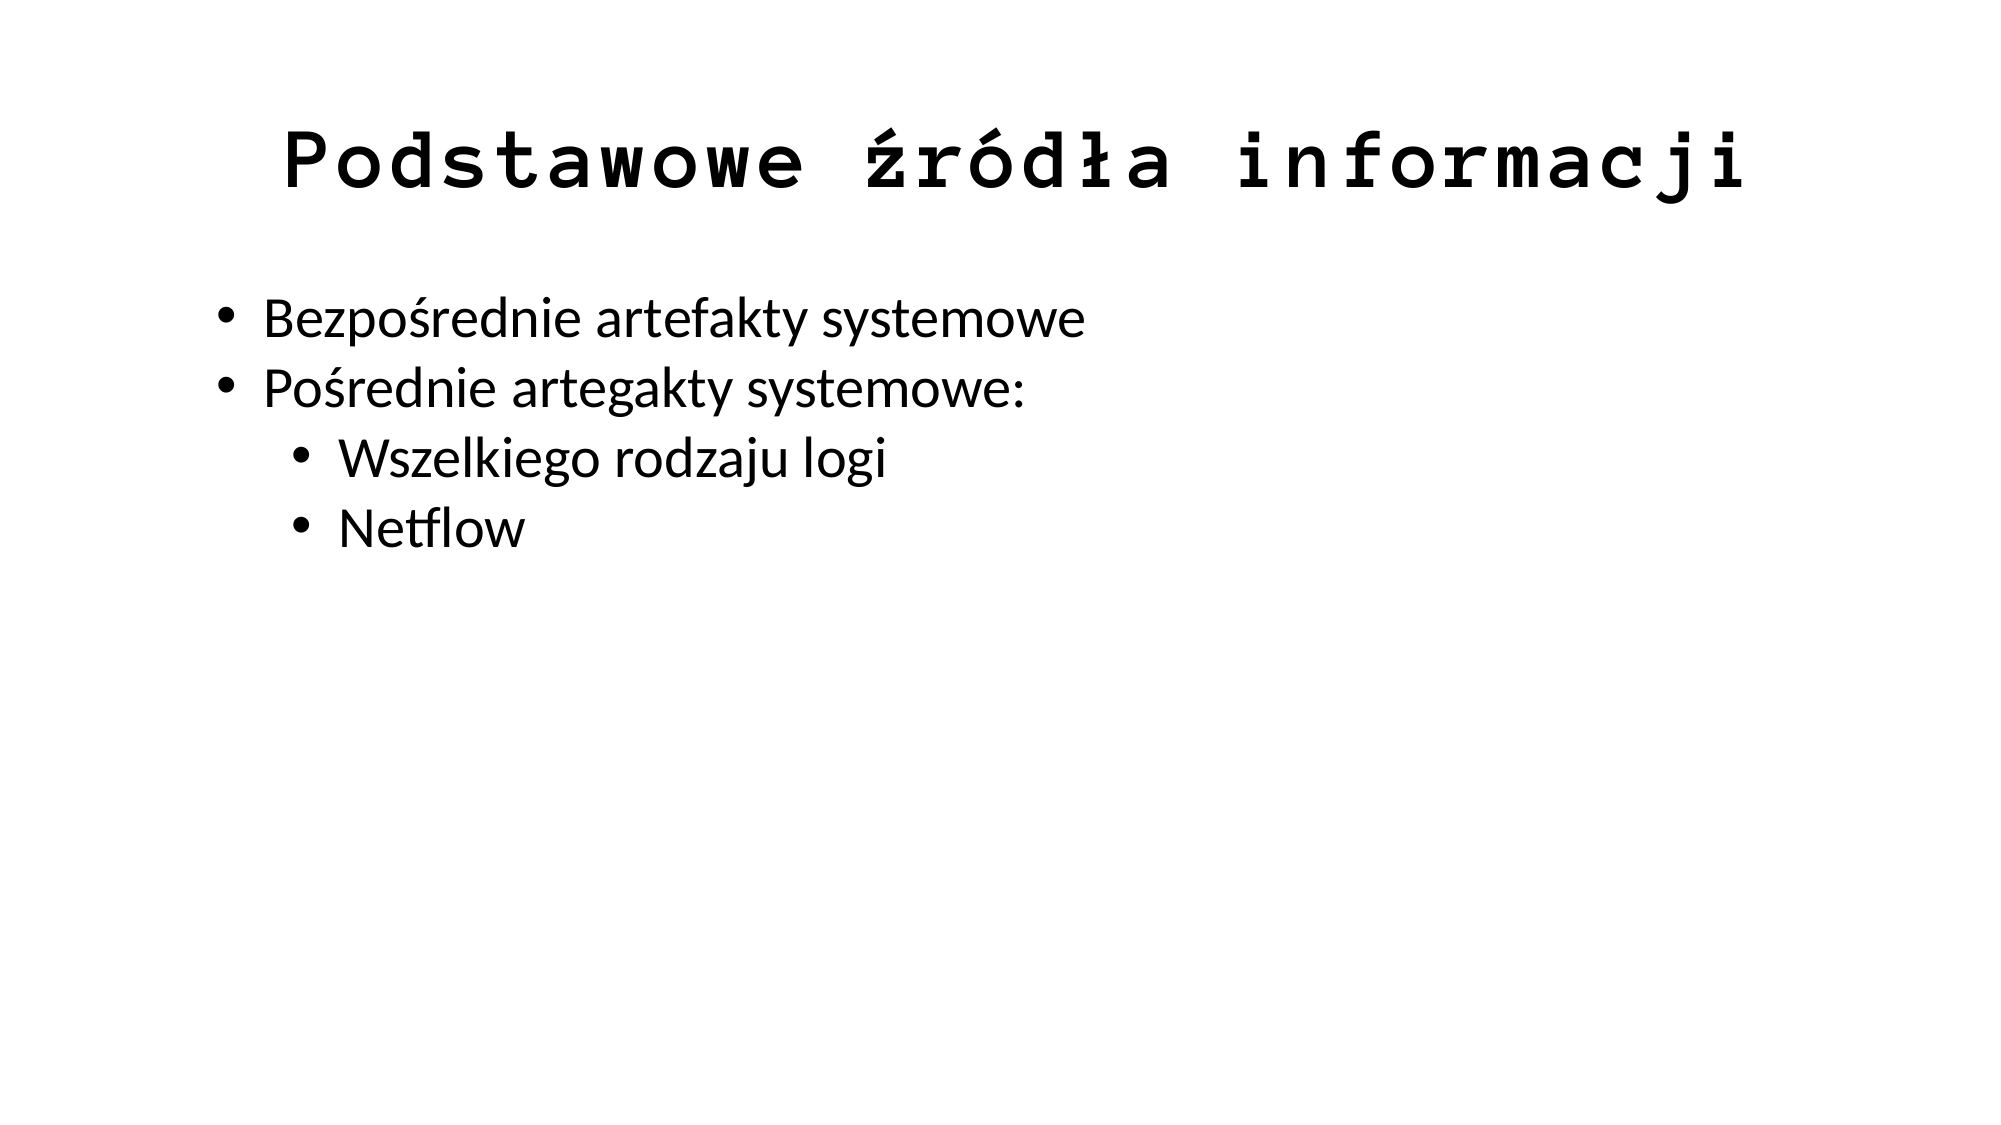

Podstawowe źródła informacji
Bezpośrednie artefakty systemowe
Pośrednie artegakty systemowe:
Wszelkiego rodzaju logi
Netflow